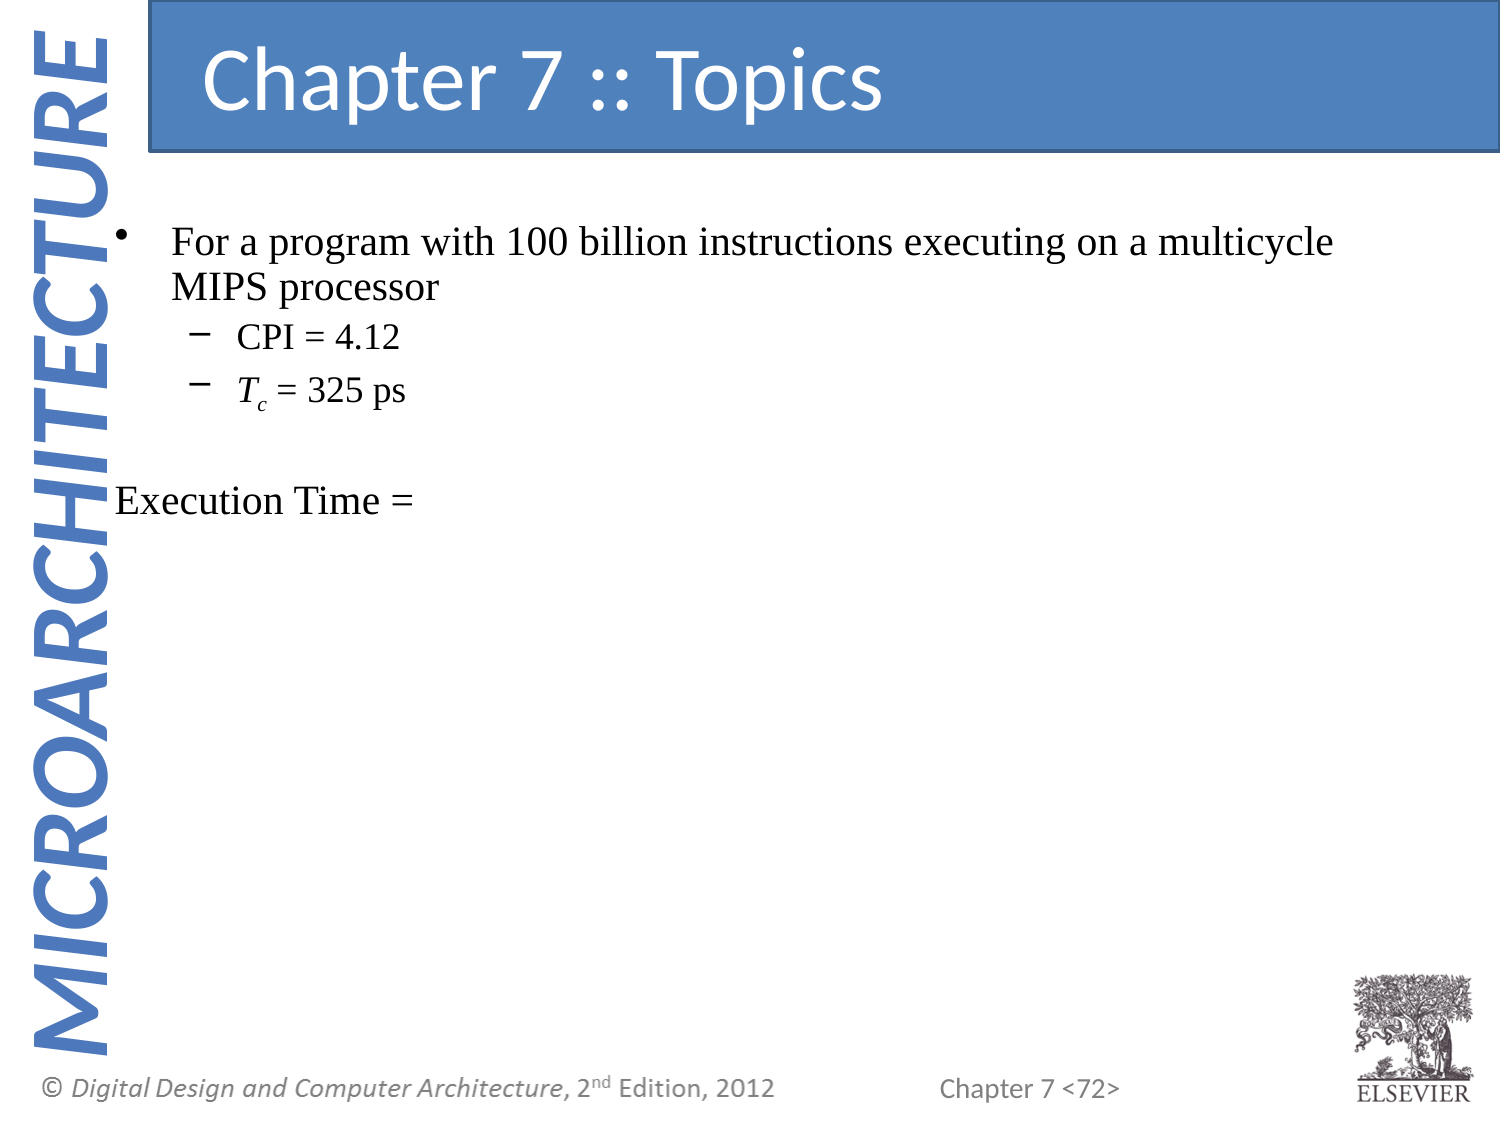

Chapter 7 :: Topics

For a program with 100 billion instructions executing on a multicycle MIPS processor
CPI = 4.12
Tc = 325 ps

Execution Time =